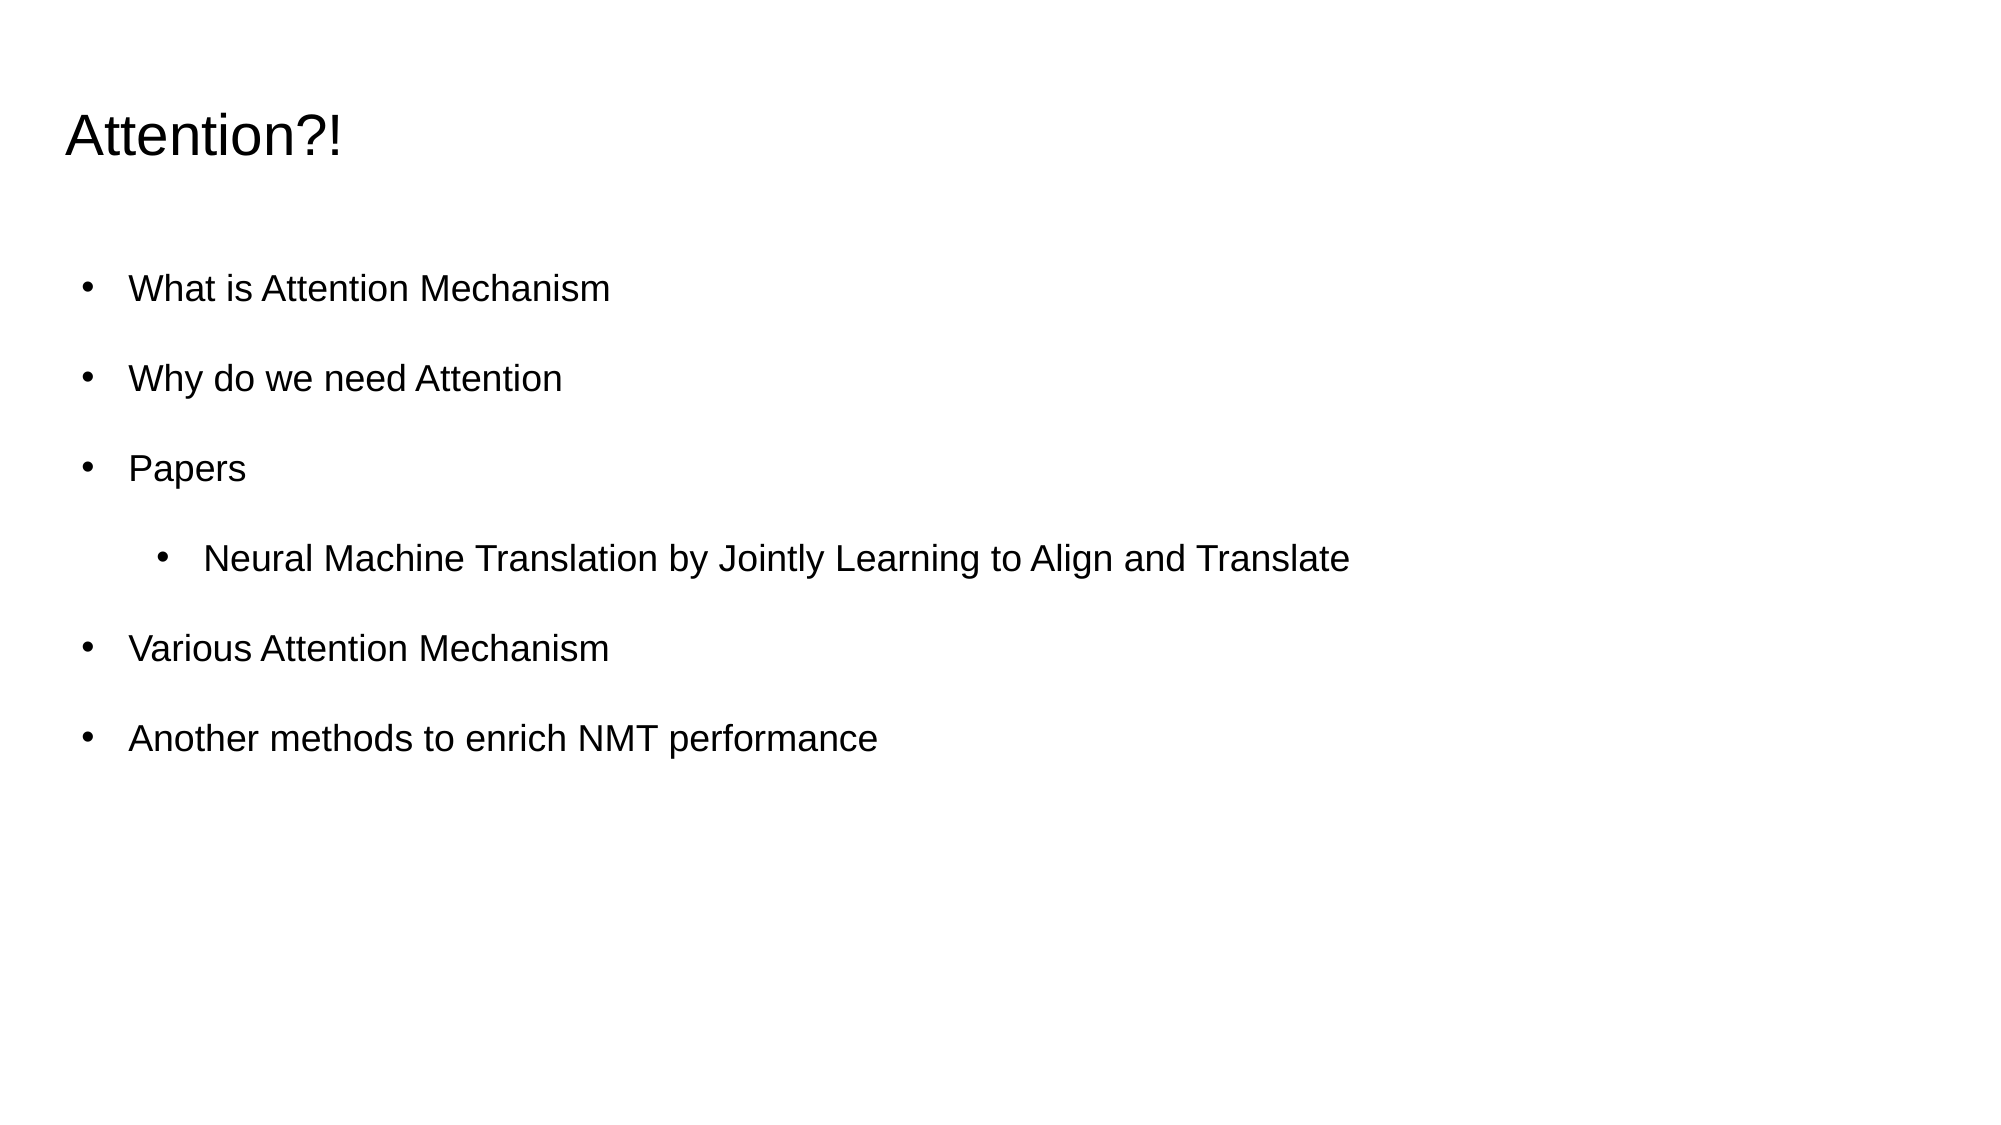

Attention?!
What is Attention Mechanism
Why do we need Attention
Papers
Neural Machine Translation by Jointly Learning to Align and Translate
Various Attention Mechanism
Another methods to enrich NMT performance